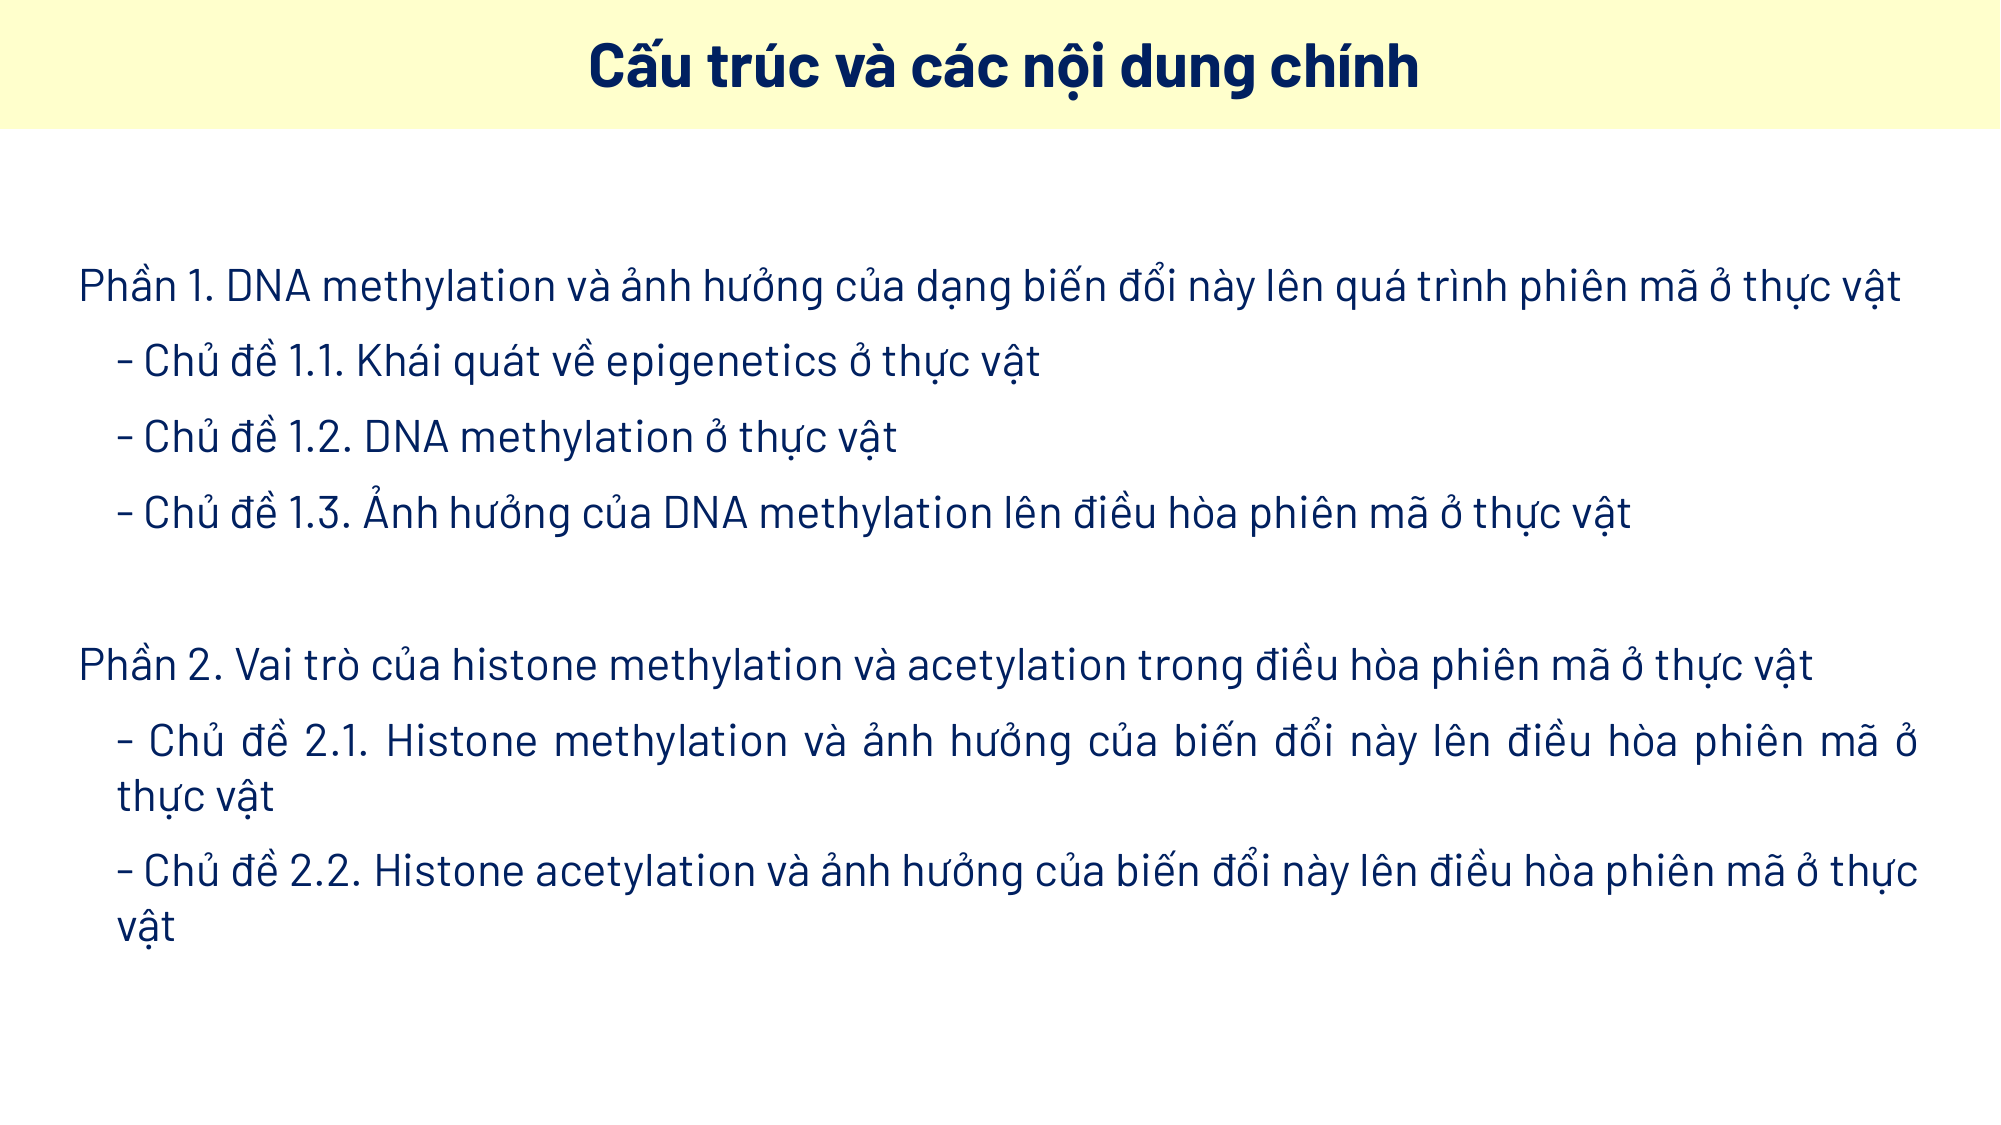

Cấu trúc và các nội dung chính
Phần 1. DNA methylation và ảnh hưởng của dạng biến đổi này lên quá trình phiên mã ở thực vật
- Chủ đề 1.1. Khái quát về epigenetics ở thực vật
- Chủ đề 1.2. DNA methylation ở thực vật
- Chủ đề 1.3. Ảnh hưởng của DNA methylation lên điều hòa phiên mã ở thực vật

Phần 2. Vai trò của histone methylation và acetylation trong điều hòa phiên mã ở thực vật
- Chủ đề 2.1. Histone methylation và ảnh hưởng của biến đổi này lên điều hòa phiên mã ở thực vật
- Chủ đề 2.2. Histone acetylation và ảnh hưởng của biến đổi này lên điều hòa phiên mã ở thực vật